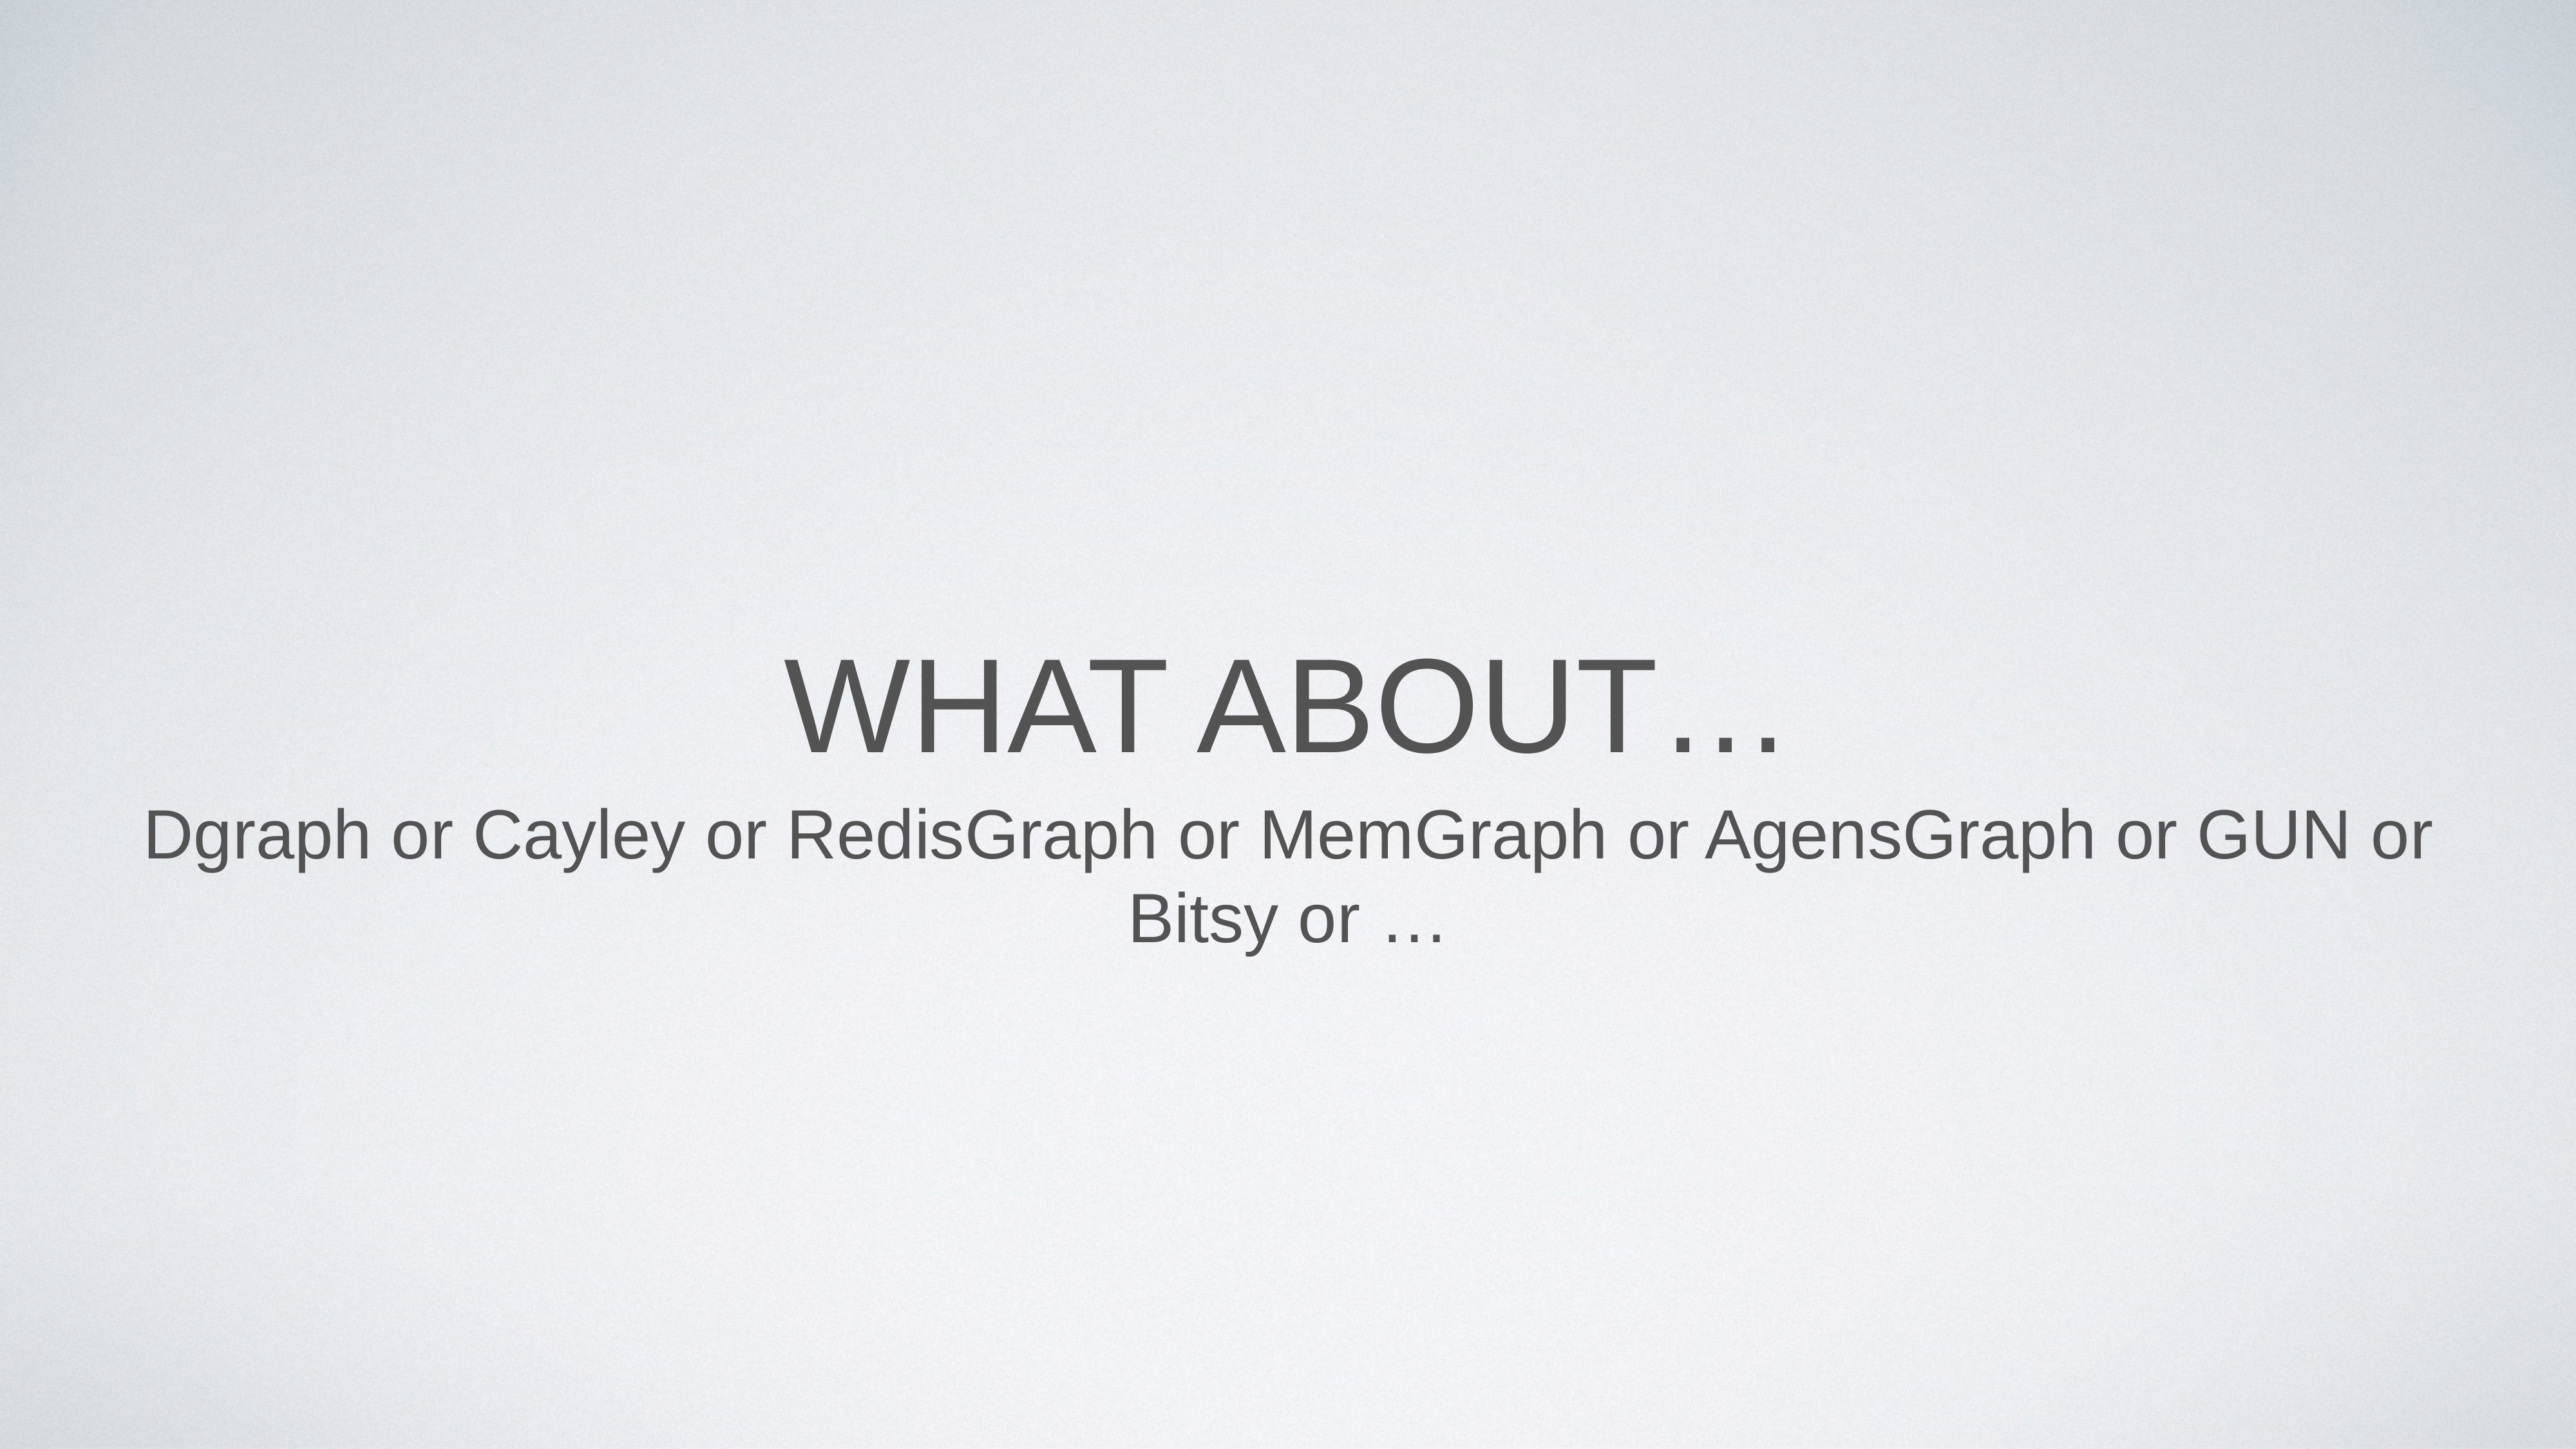

# What about…
Dgraph or Cayley or RedisGraph or MemGraph or AgensGraph or GUN or Bitsy or …